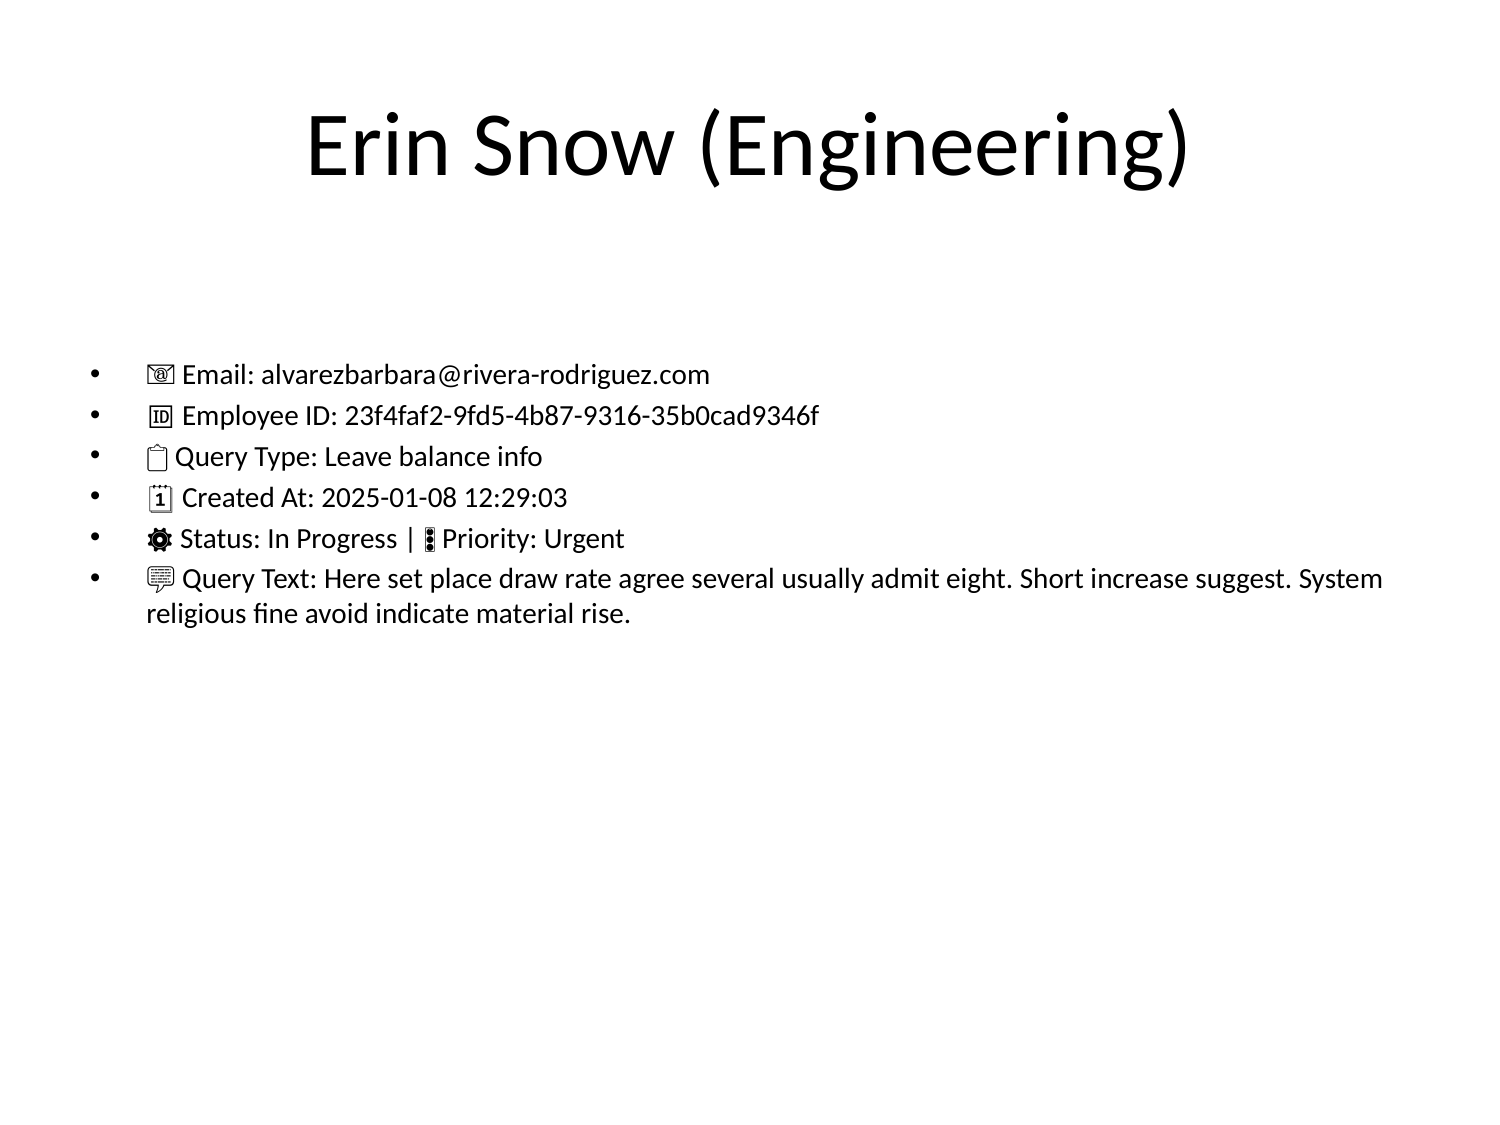

# Erin Snow (Engineering)

📧 Email: alvarezbarbara@rivera-rodriguez.com
🆔 Employee ID: 23f4faf2-9fd5-4b87-9316-35b0cad9346f
📋 Query Type: Leave balance info
🗓 Created At: 2025-01-08 12:29:03
⚙ Status: In Progress | 🚦 Priority: Urgent
💬 Query Text: Here set place draw rate agree several usually admit eight. Short increase suggest. System religious fine avoid indicate material rise.